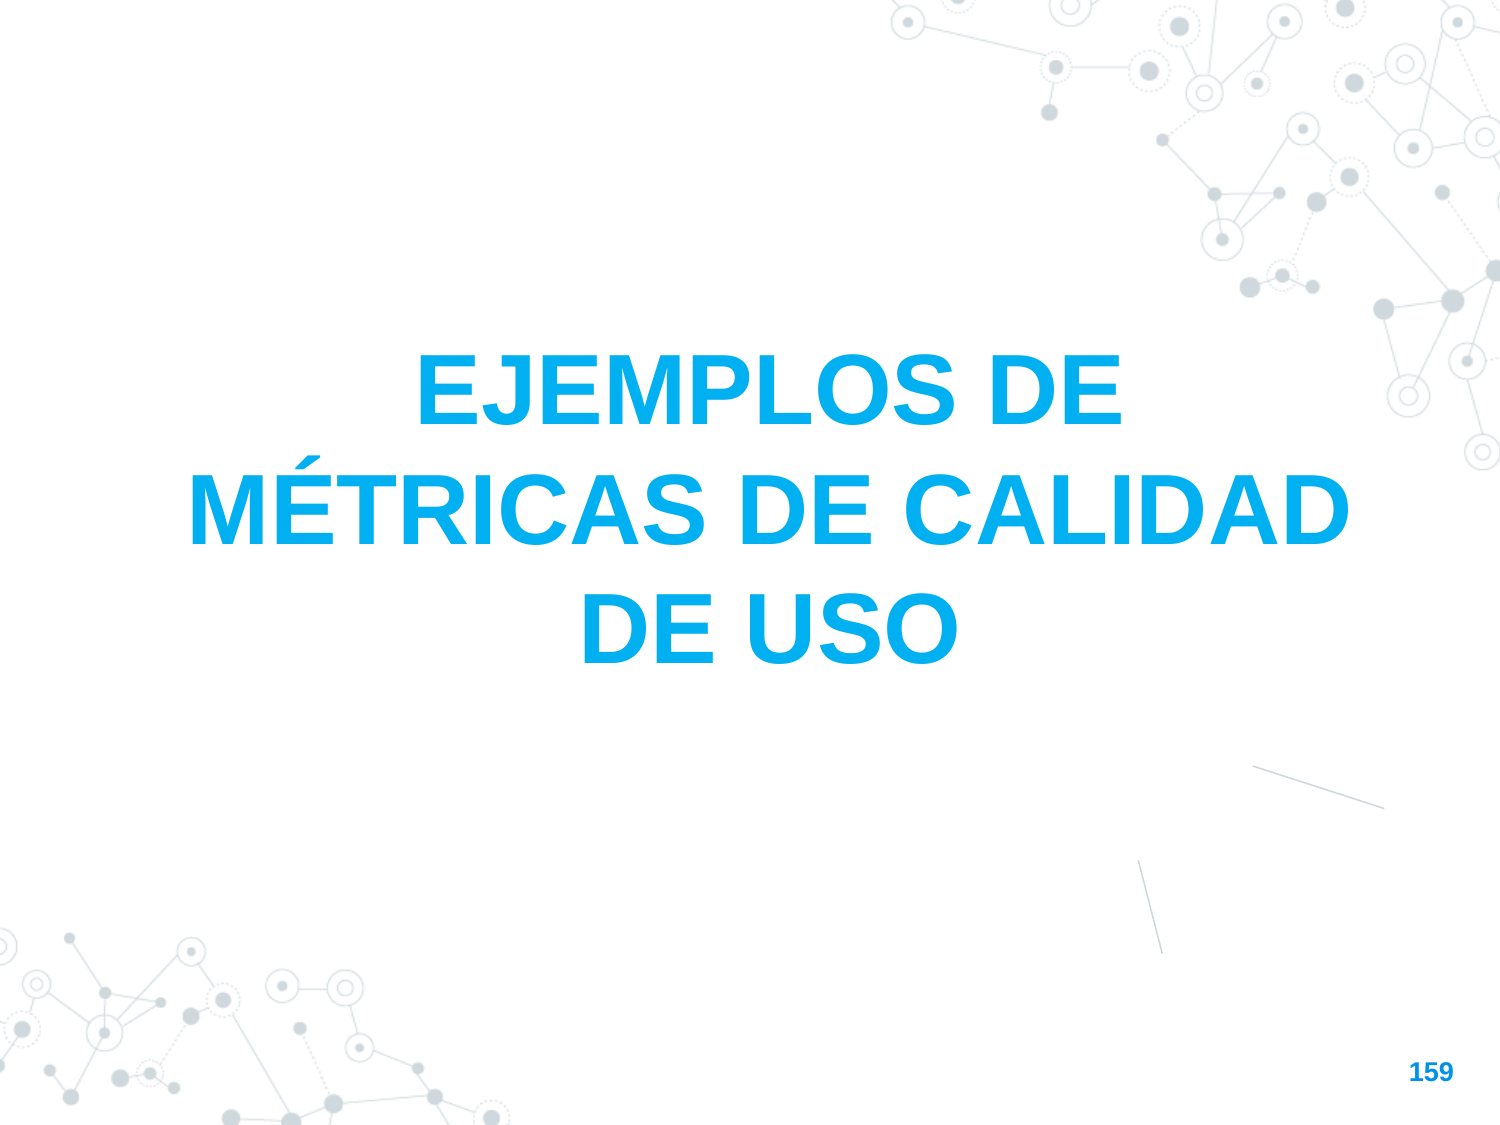

EJEMPLOS DE MÉTRICAS DE CALIDAD DE USO
159